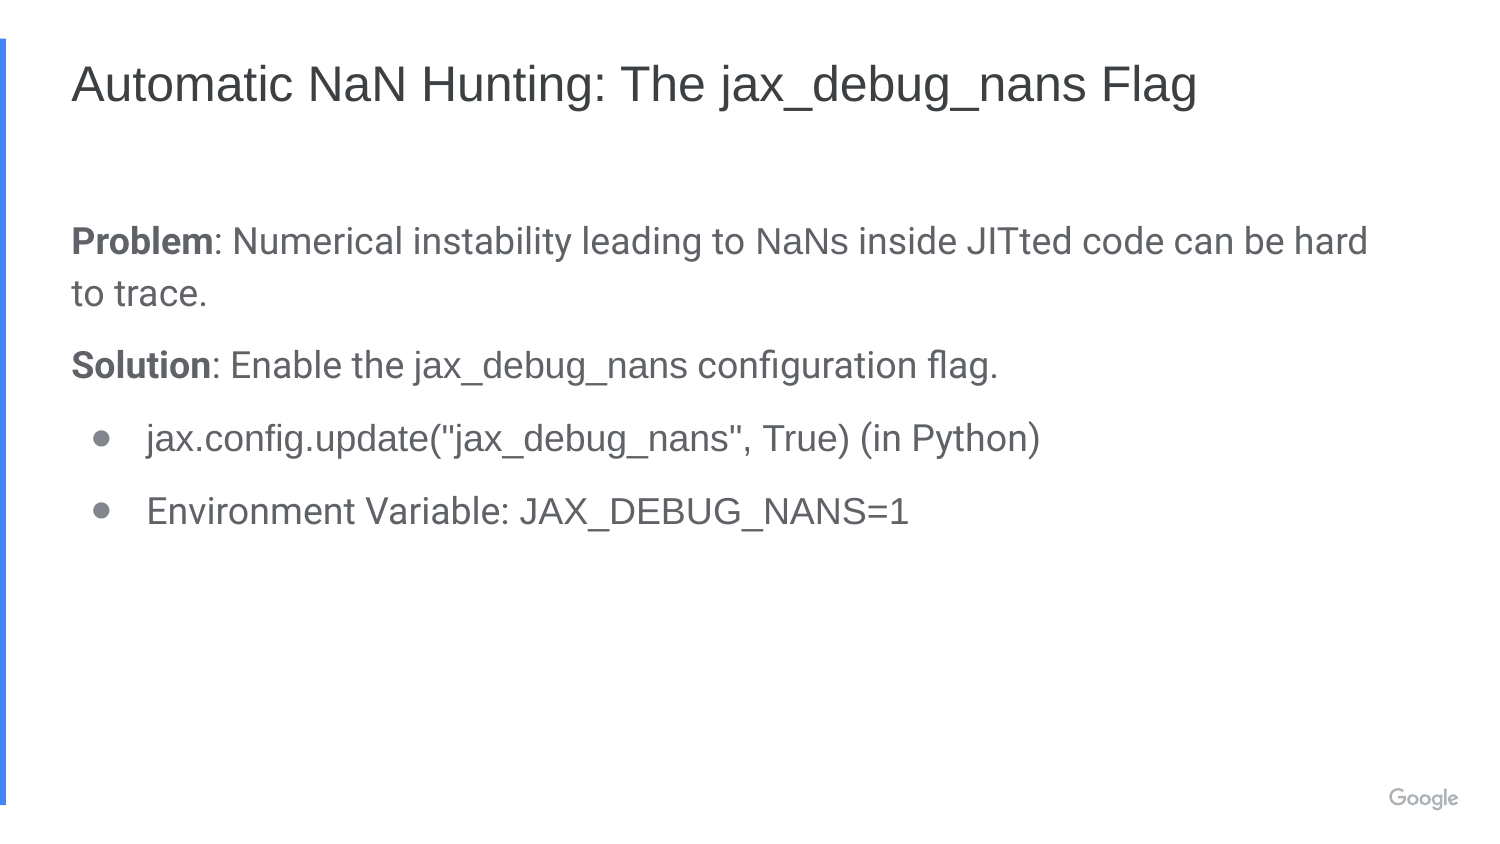

# Automatic NaN Hunting: The jax_debug_nans Flag
Problem: Numerical instability leading to NaNs inside JITted code can be hard to trace.
Solution: Enable the jax_debug_nans configuration flag.
jax.config.update("jax_debug_nans", True) (in Python)
Environment Variable: JAX_DEBUG_NANS=1